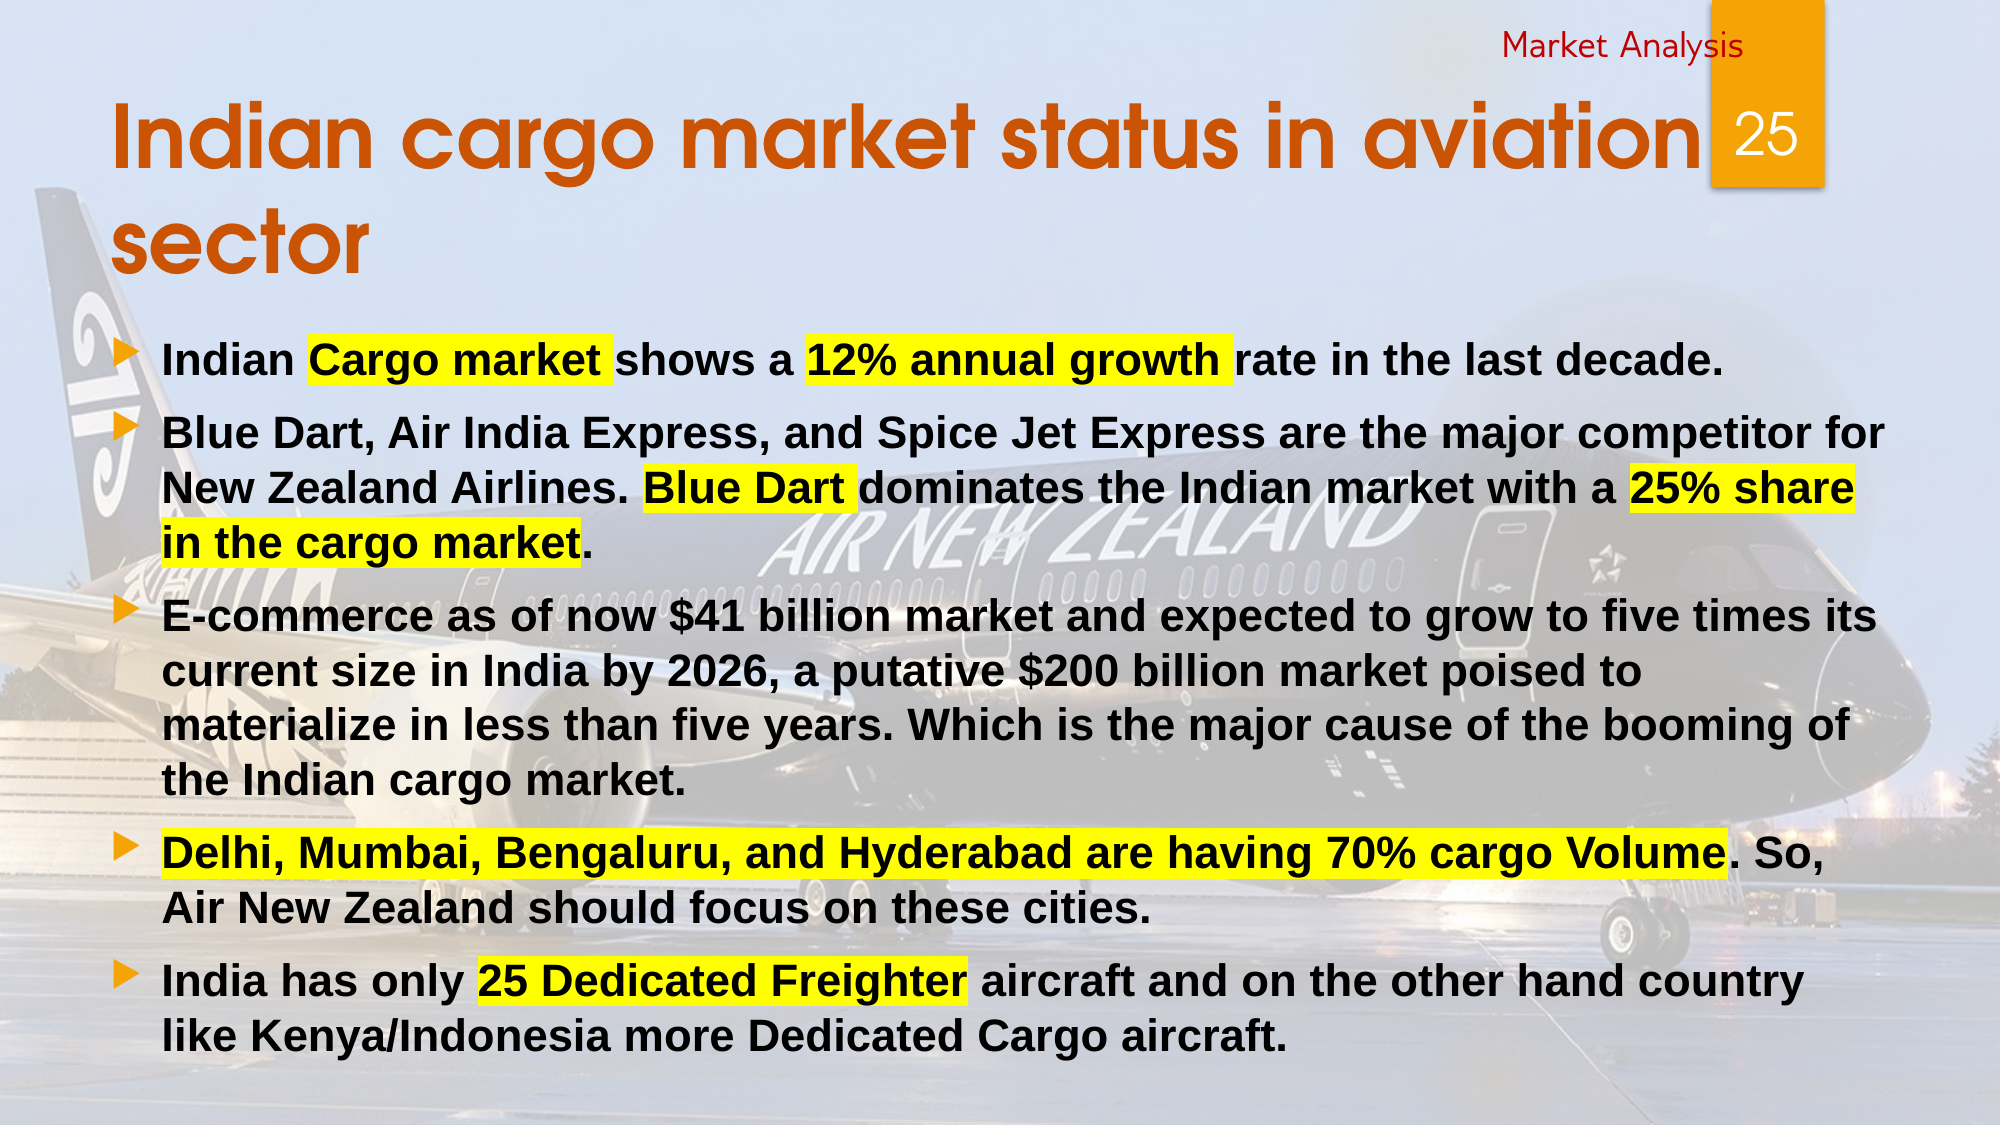

Market Analysis
25
# Indian cargo market status in aviation sector
Indian Cargo market shows a 12% annual growth rate in the last decade.
Blue Dart, Air India Express, and Spice Jet Express are the major competitor for New Zealand Airlines. Blue Dart dominates the Indian market with a 25% share in the cargo market.
E-commerce as of now $41 billion market and expected to grow to five times its current size in India by 2026, a putative $200 billion market poised to materialize in less than five years. Which is the major cause of the booming of the Indian cargo market.
Delhi, Mumbai, Bengaluru, and Hyderabad are having 70% cargo Volume. So, Air New Zealand should focus on these cities.
India has only 25 Dedicated Freighter aircraft and on the other hand country like Kenya/Indonesia more Dedicated Cargo aircraft.